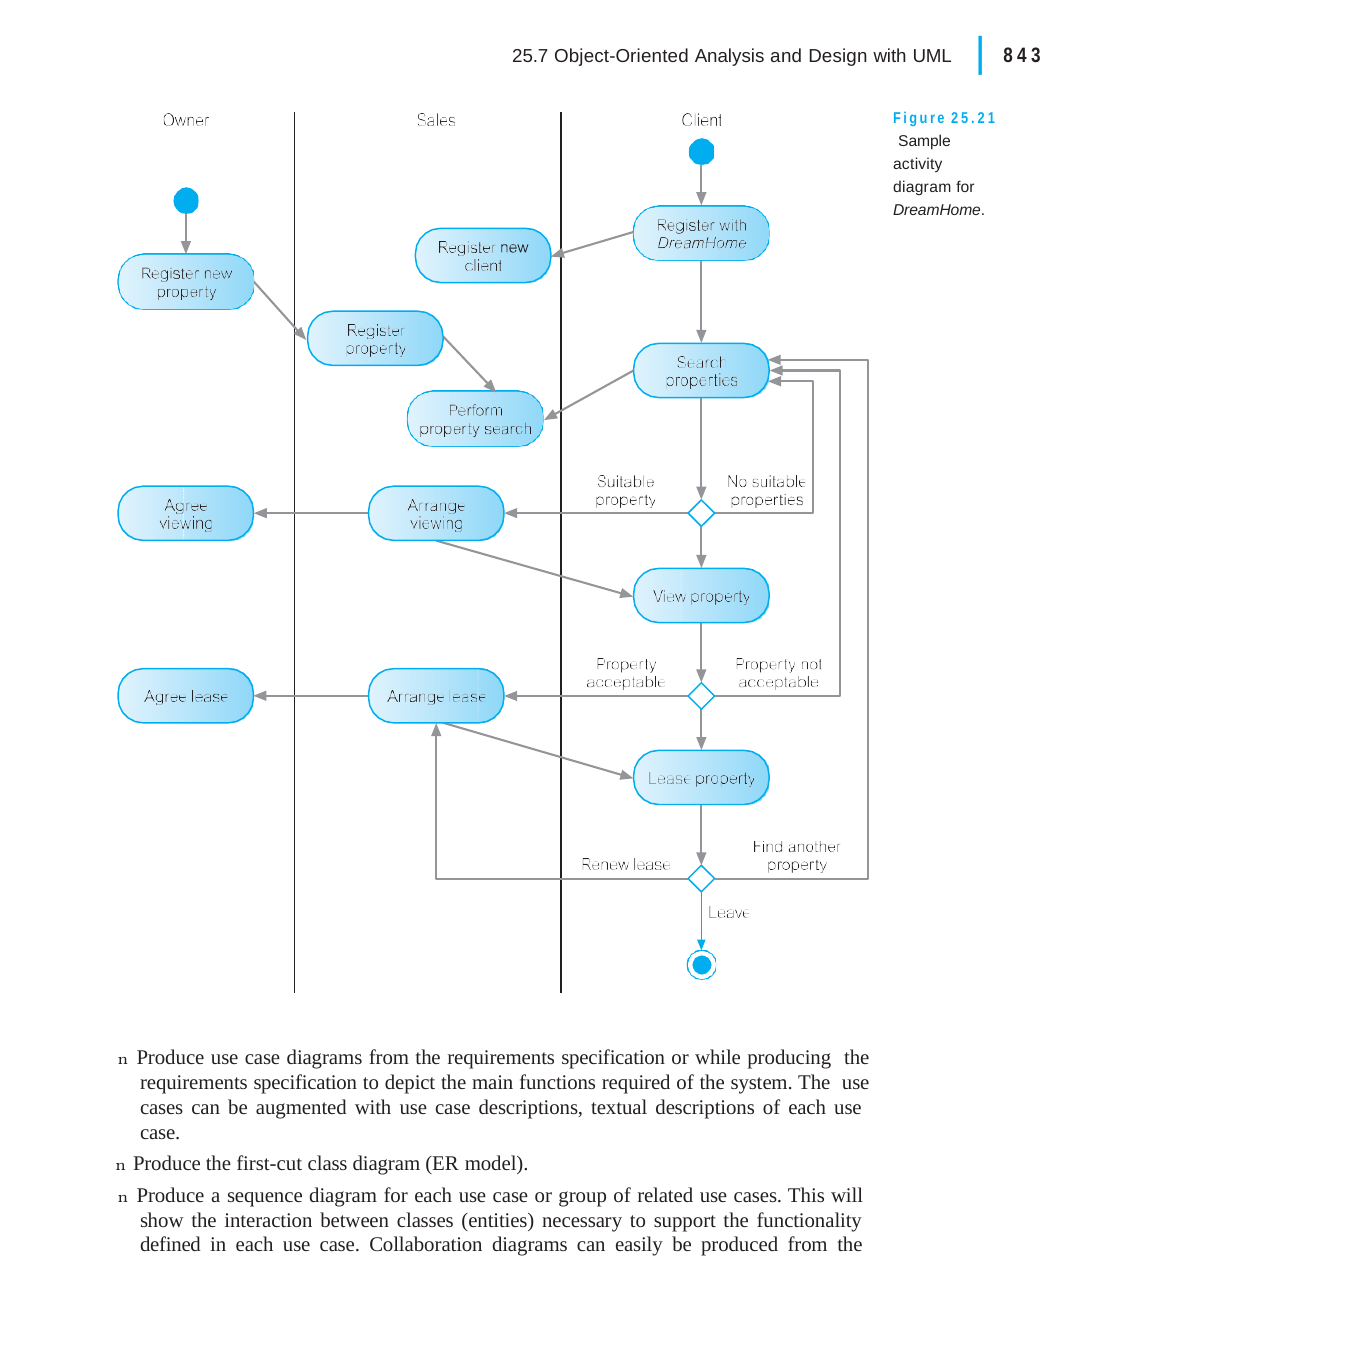

|
25.7 Object-Oriented Analysis and Design with UML	843
Figure 25.21  Sample activity  diagram for  DreamHome.

n Produce use case diagrams from the requirements specification or while producing  the requirements specification to depict the main functions required of the system. The  use cases can be augmented with use case descriptions, textual descriptions of each use  case.
n Produce the first-cut class diagram (ER model).
n Produce a sequence diagram for each use case or group of related use cases. This will  show the interaction between classes (entities) necessary to support the functionality  defined in each use case. Collaboration diagrams can easily be produced from the